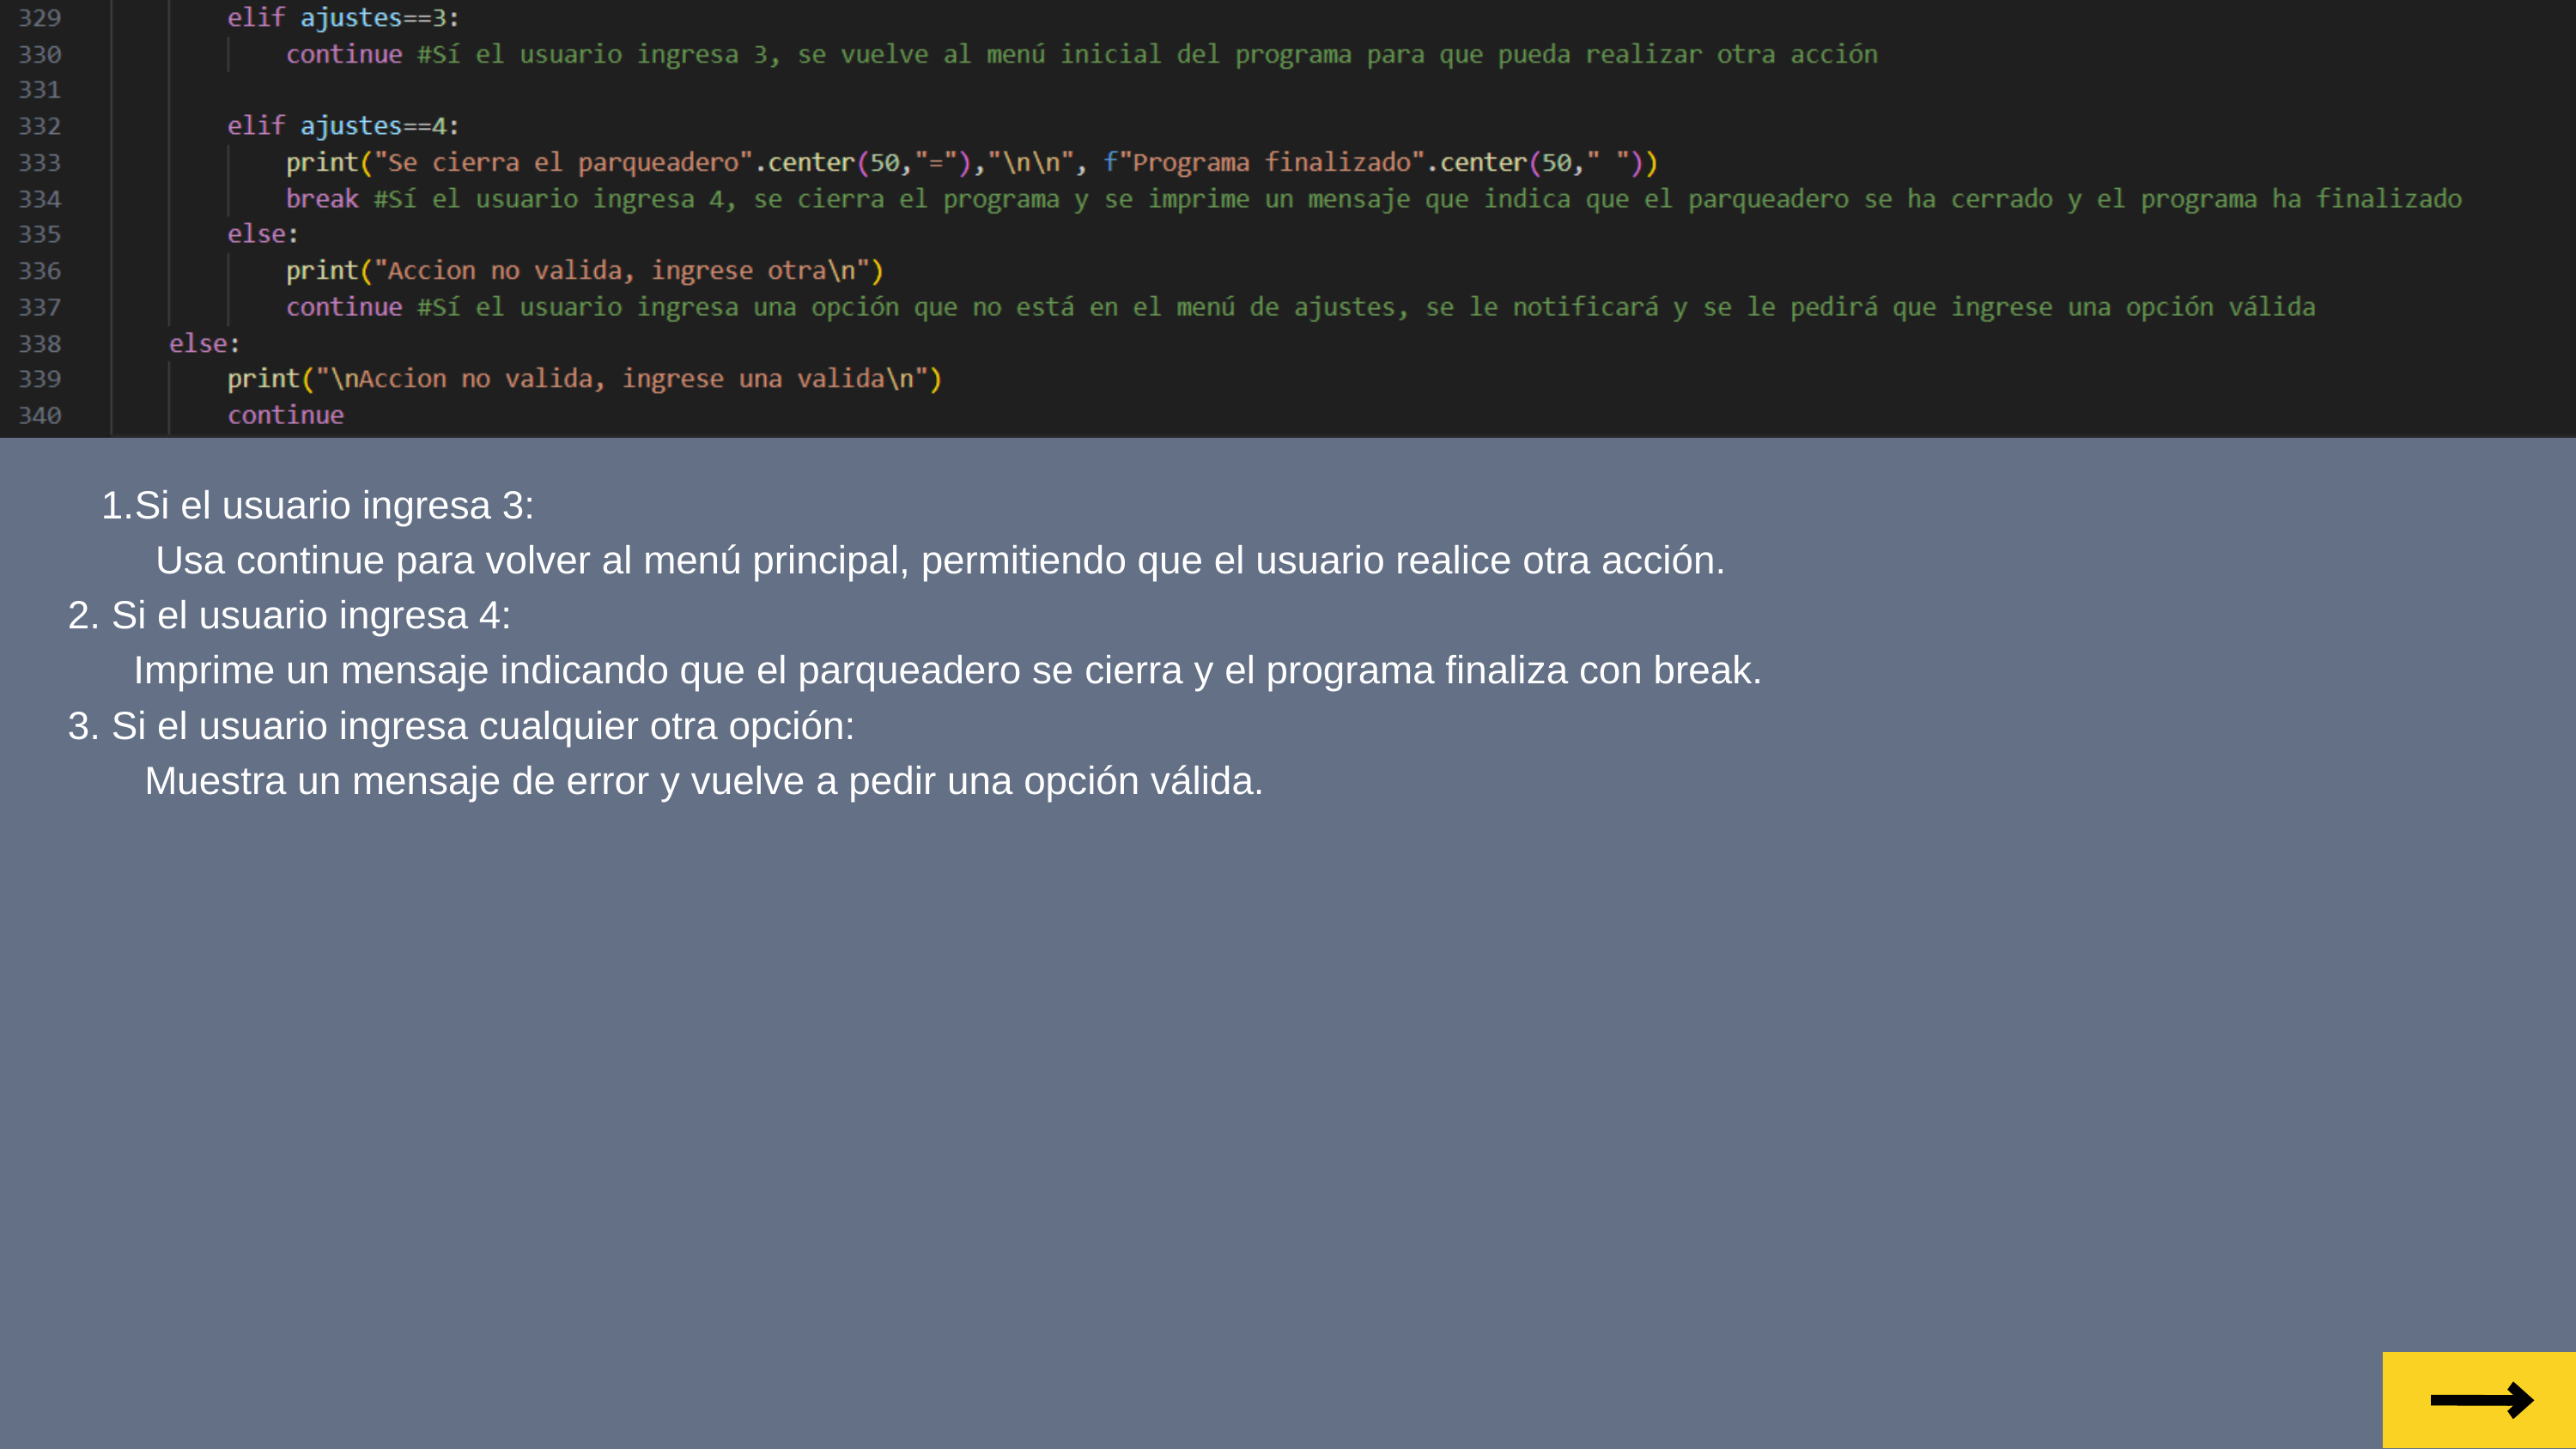

Si el usuario ingresa 3:
        Usa continue para volver al menú principal, permitiendo que el usuario realice otra acción.
2. Si el usuario ingresa 4:
      Imprime un mensaje indicando que el parqueadero se cierra y el programa finaliza con break.
3. Si el usuario ingresa cualquier otra opción:
       Muestra un mensaje de error y vuelve a pedir una opción válida.